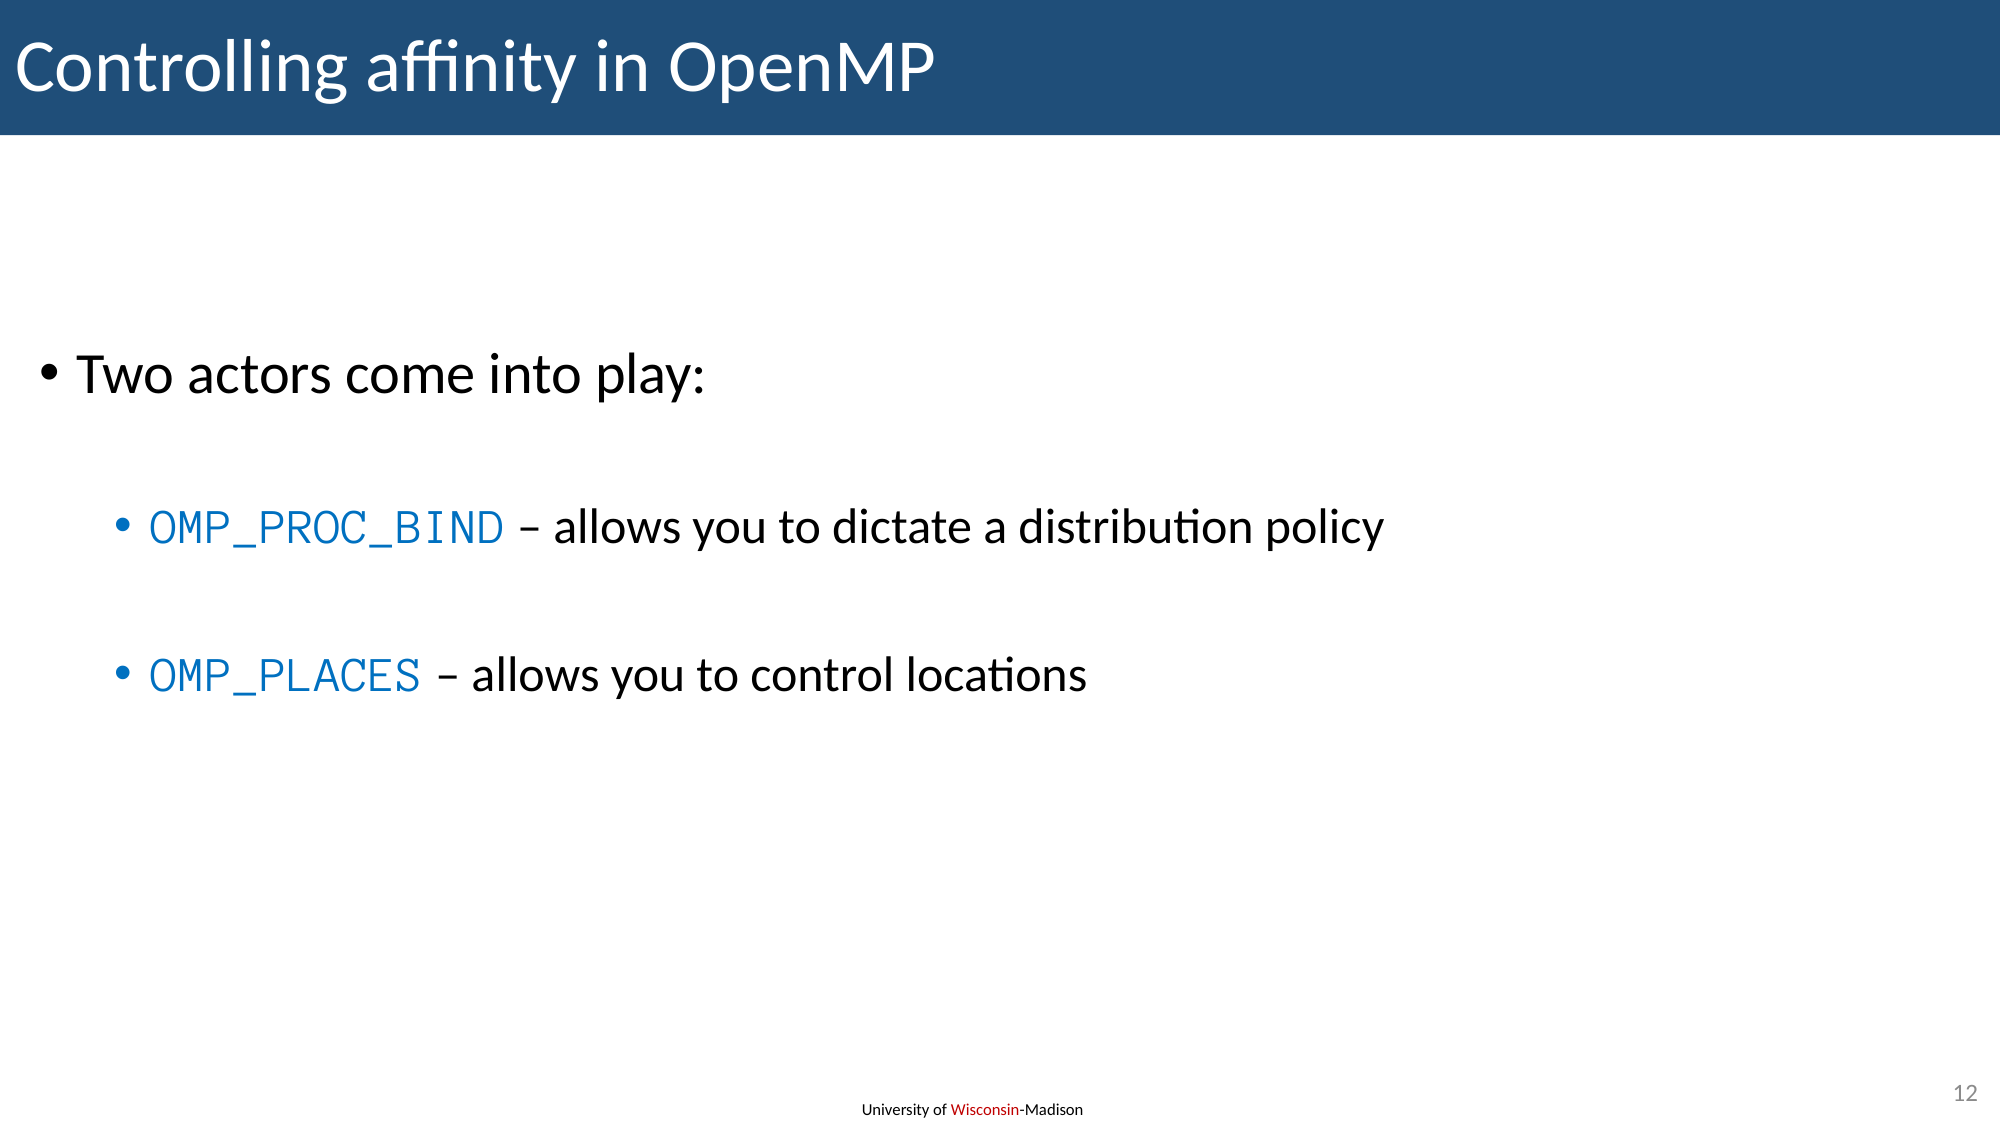

# Controlling affinity in OpenMP

Two actors come into play:

OMP_PROC_BIND – allows you to dictate a distribution policy

OMP_PLACES – allows you to control locations

12